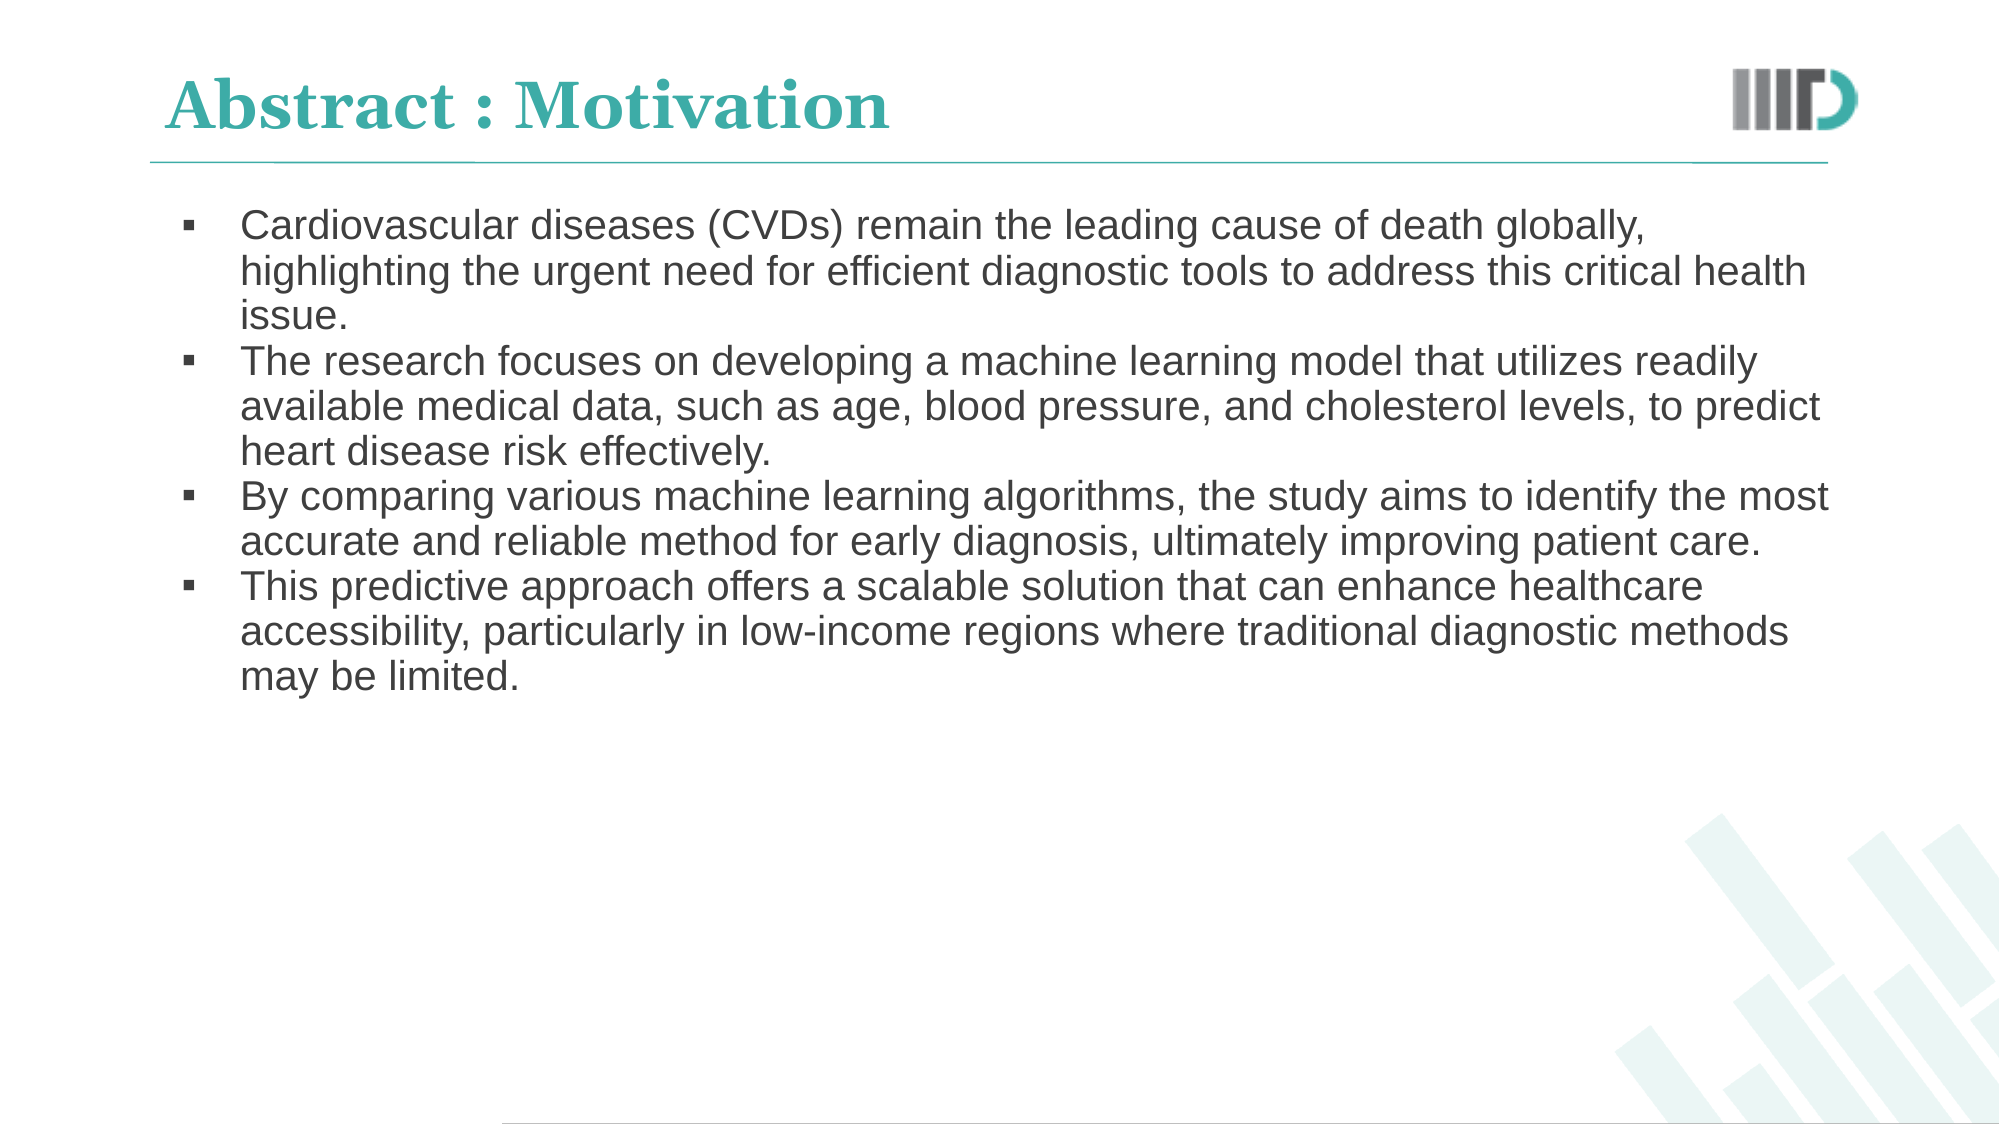

# Abstract : Motivation
Cardiovascular diseases (CVDs) remain the leading cause of death globally, highlighting the urgent need for efficient diagnostic tools to address this critical health issue.
The research focuses on developing a machine learning model that utilizes readily available medical data, such as age, blood pressure, and cholesterol levels, to predict heart disease risk effectively.
By comparing various machine learning algorithms, the study aims to identify the most accurate and reliable method for early diagnosis, ultimately improving patient care.
This predictive approach offers a scalable solution that can enhance healthcare accessibility, particularly in low-income regions where traditional diagnostic methods may be limited.